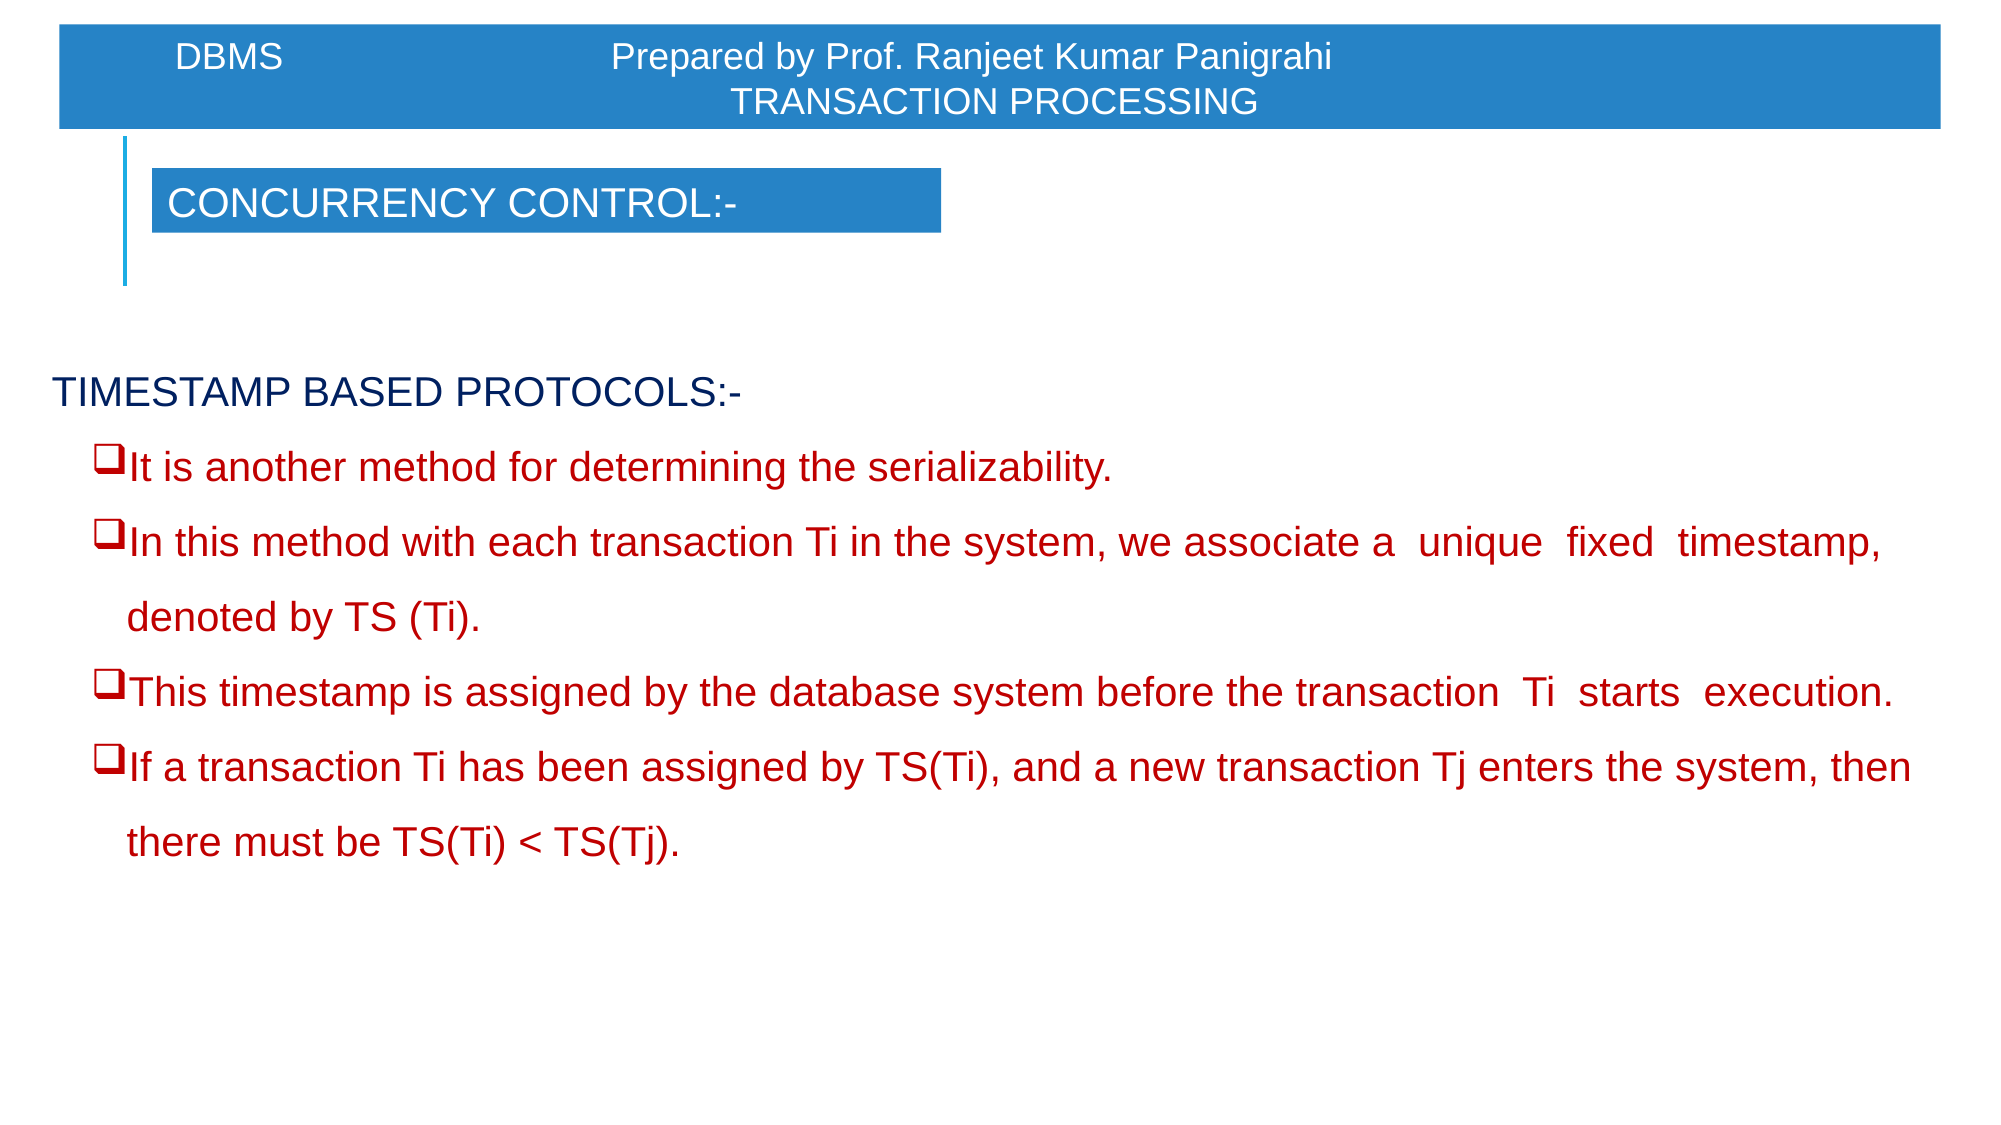

DBMS		             Prepared by Prof. Ranjeet Kumar Panigrahi				TRANSACTION PROCESSING
CONCURRENCY CONTROL:-
TIMESTAMP BASED PROTOCOLS:-
It is another method for determining the serializability.
In this method with each transaction Ti in the system, we associate a  unique  fixed  timestamp, denoted by TS (Ti).
This timestamp is assigned by the database system before the transaction  Ti  starts  execution.
If a transaction Ti has been assigned by TS(Ti), and a new transaction Tj enters the system, then there must be TS(Ti) < TS(Tj).